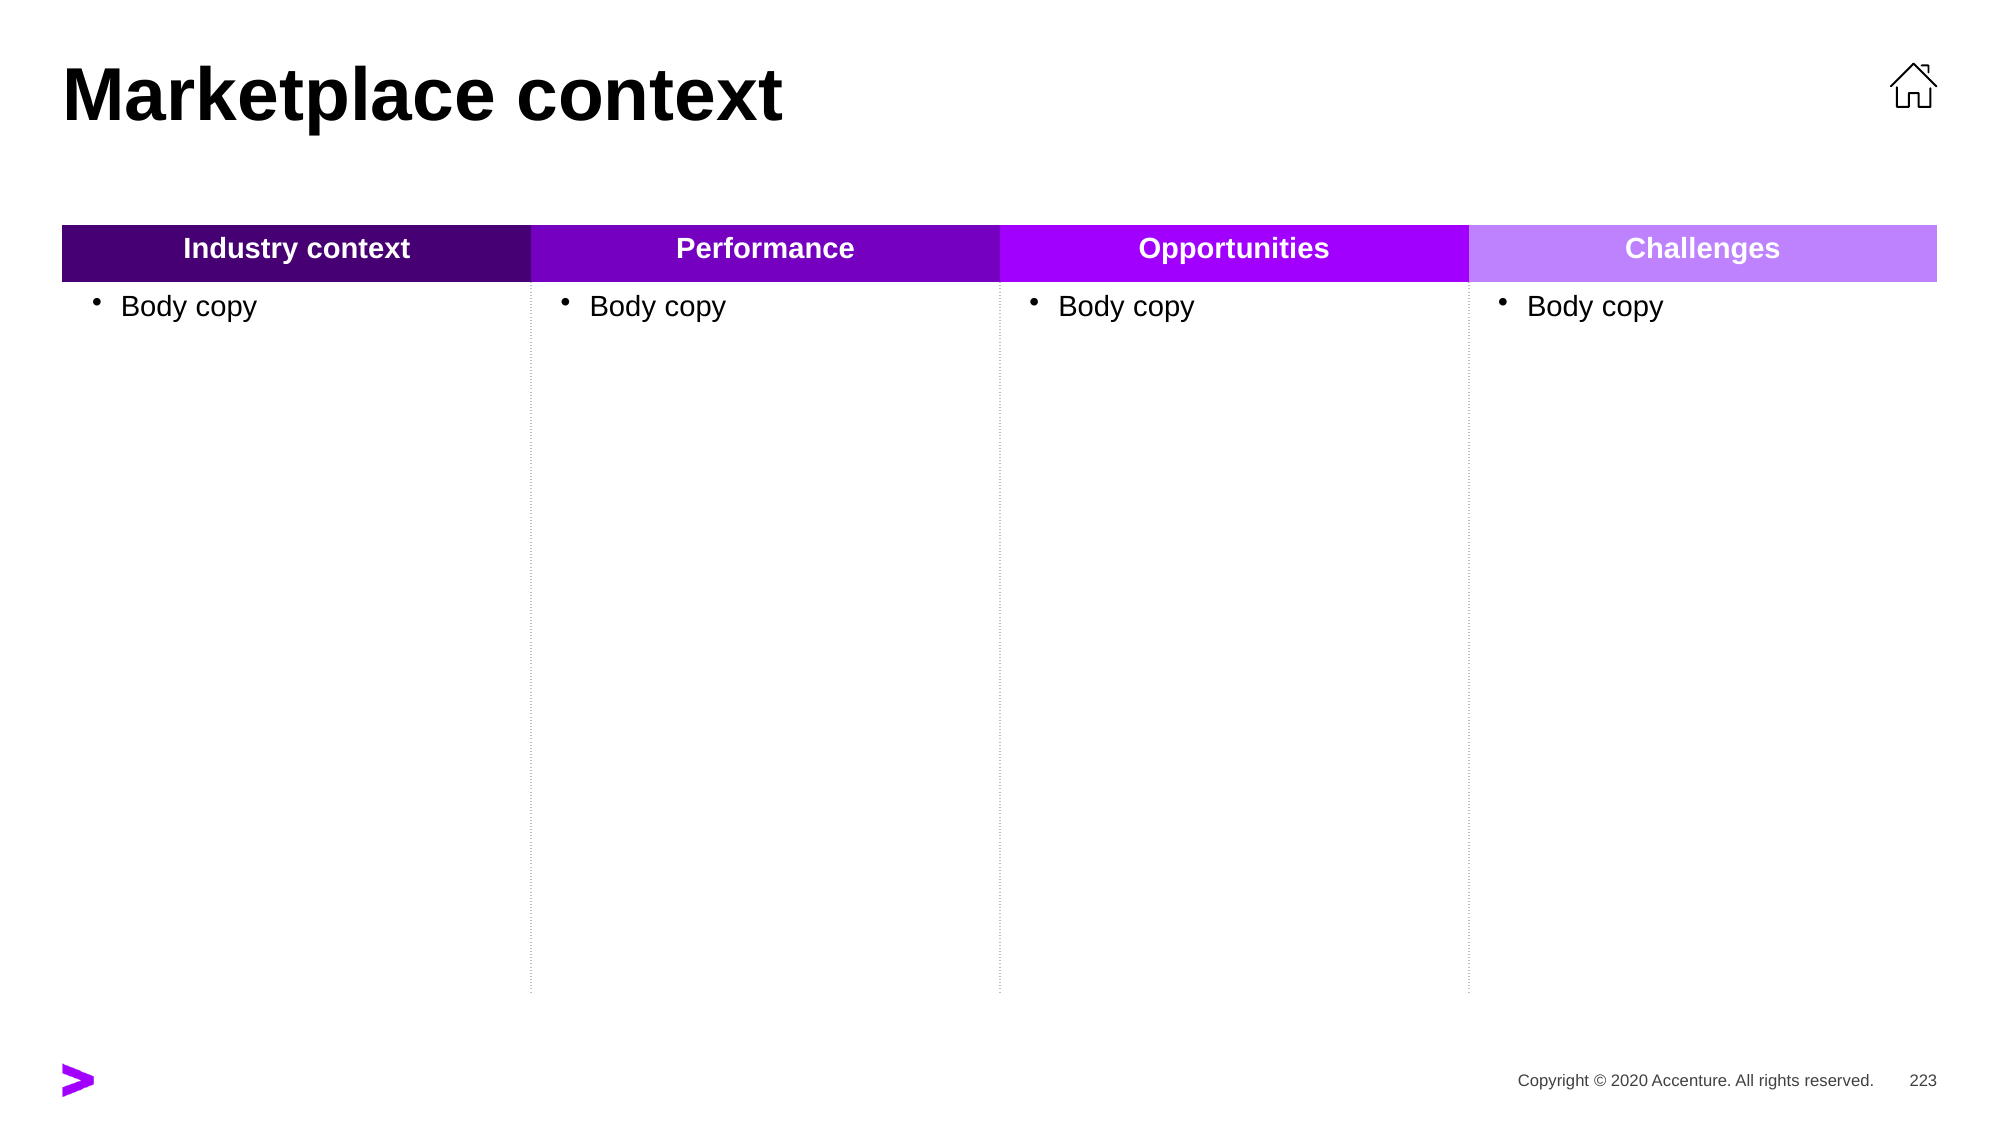

# Marketplace context

| Industry context | Performance | Opportunities | Challenges |
| --- | --- | --- | --- |
| Body copy | Body copy | Body copy | Body copy |